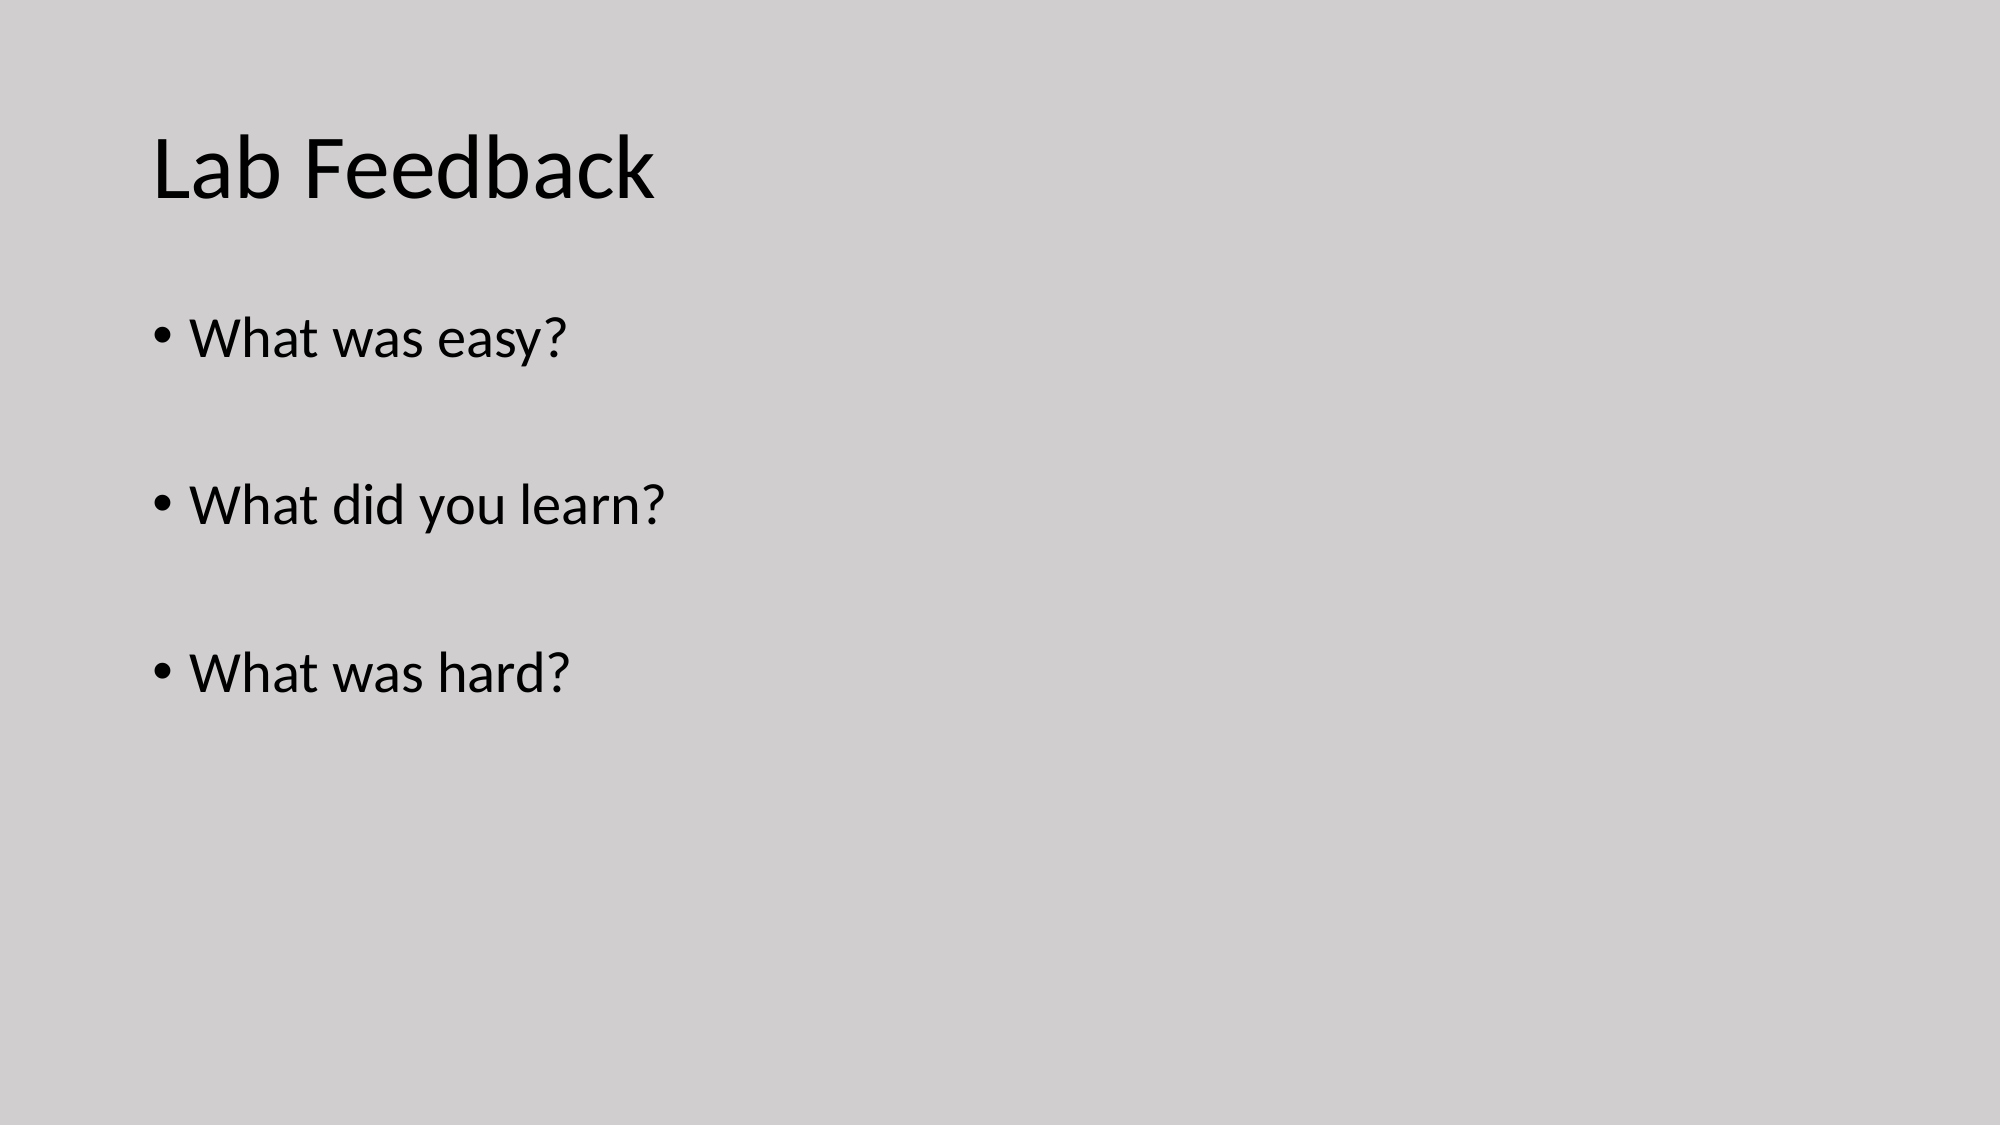

# Lab Feedback
What was easy?

What did you learn?

What was hard?